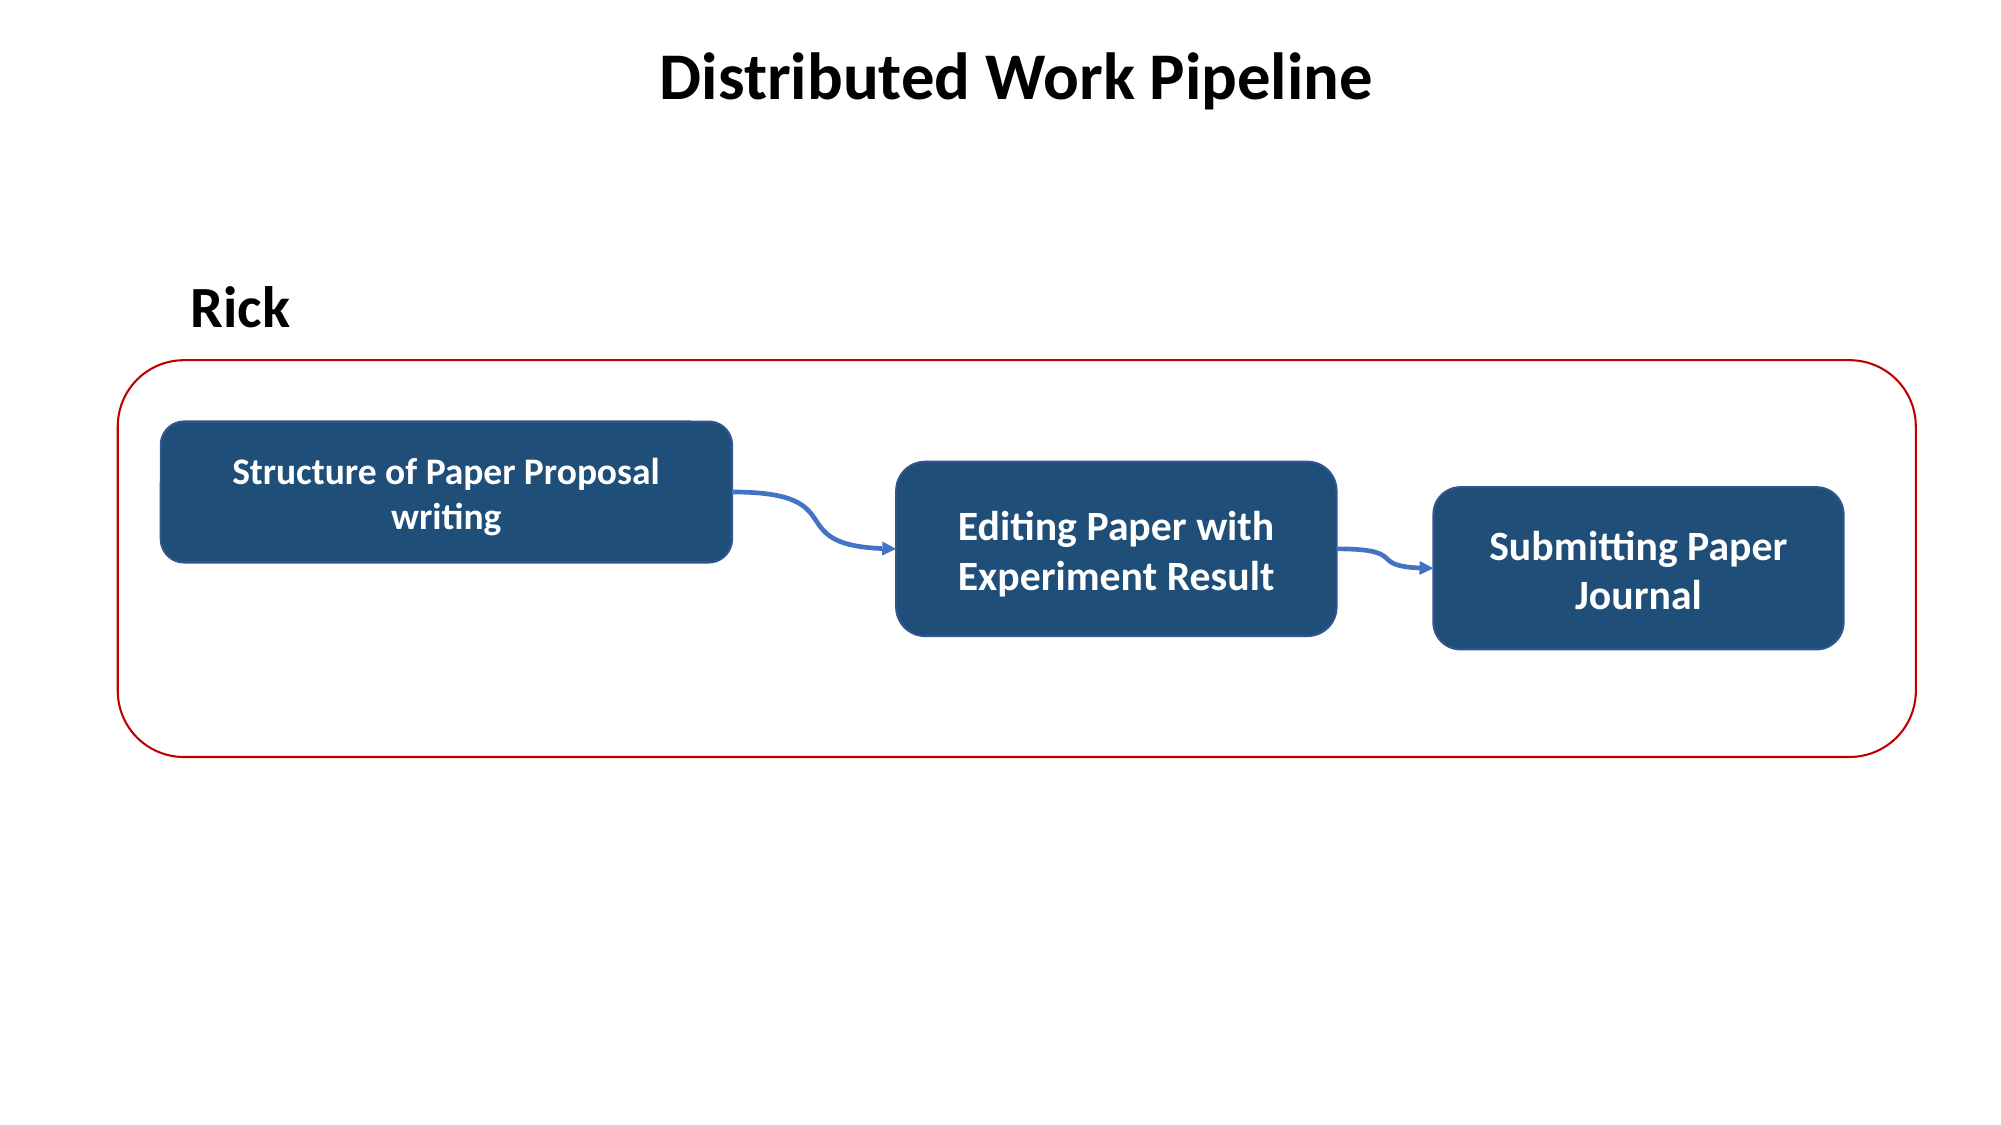

Distributed Work Pipeline

Rick

Structure of Paper Proposal writing
Editing Paper with Experiment Result
Submit to
Submitting Paper Journal